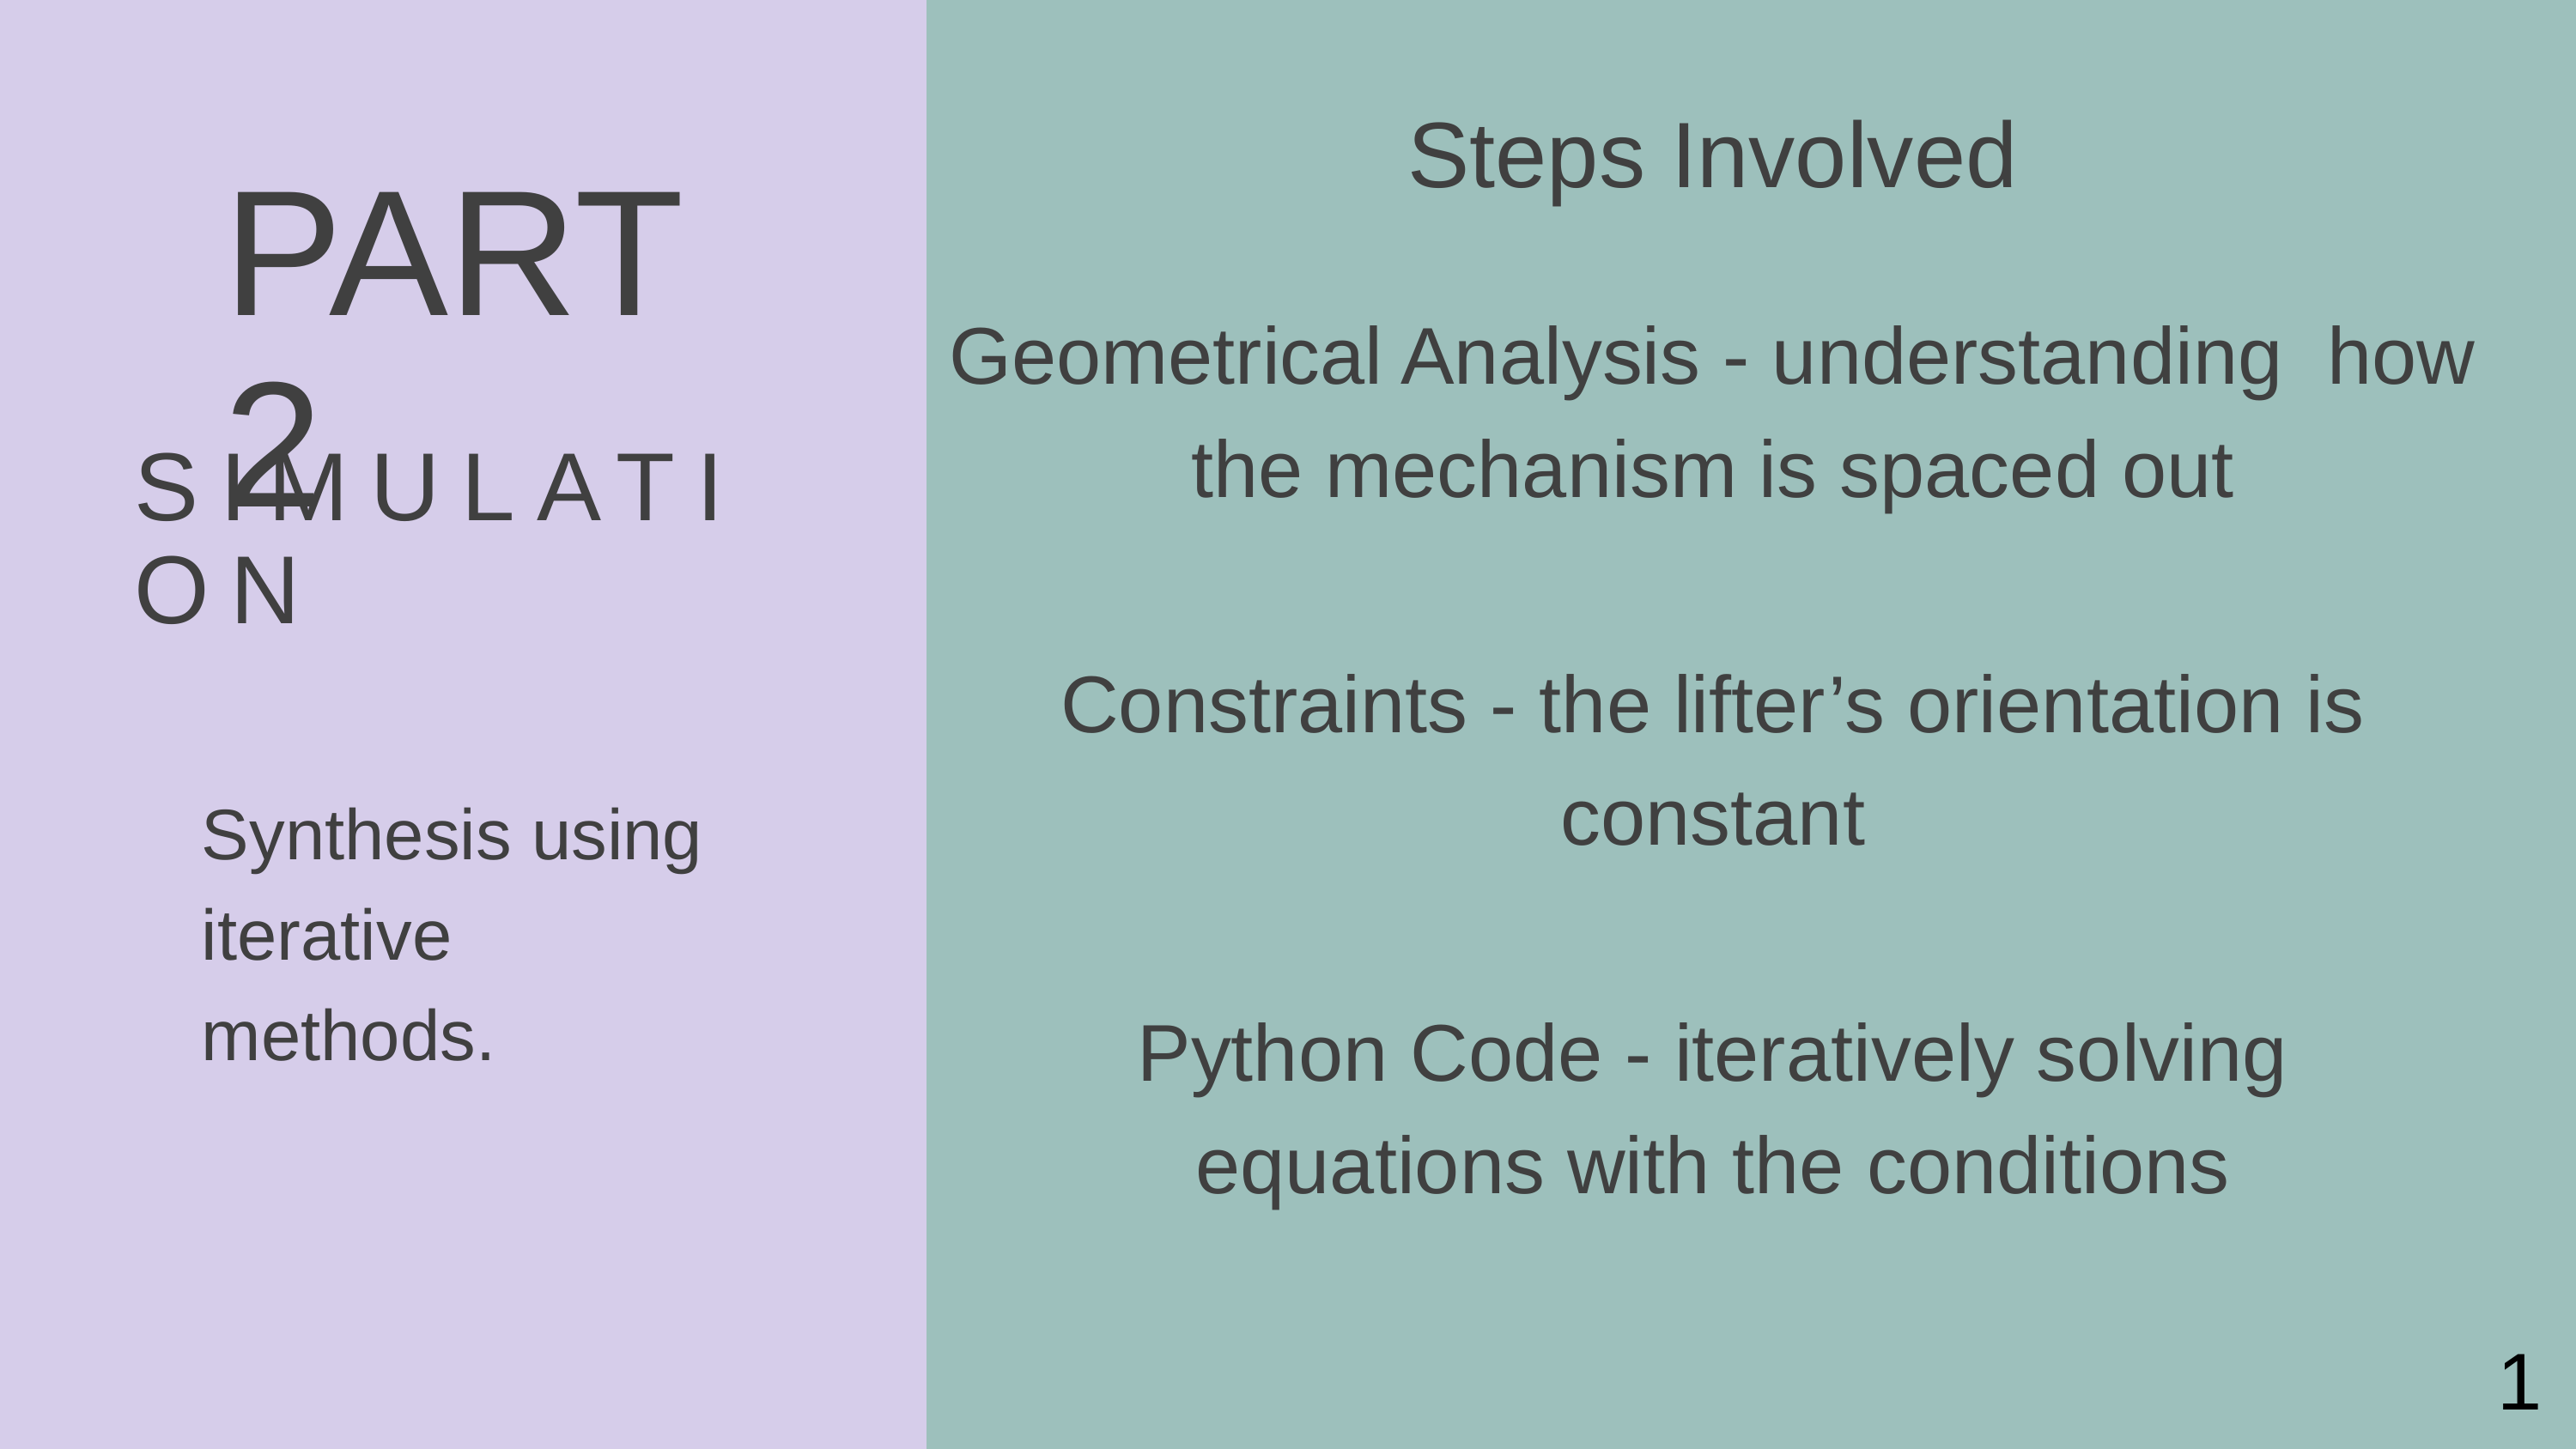

Steps Involved
PART 2
Geometrical Analysis - understanding  how the mechanism is spaced out
SIMULATION
Constraints - the lifter’s orientation is constant
Synthesis using iterative methods.
Python Code - iteratively solving equations with the conditions
19